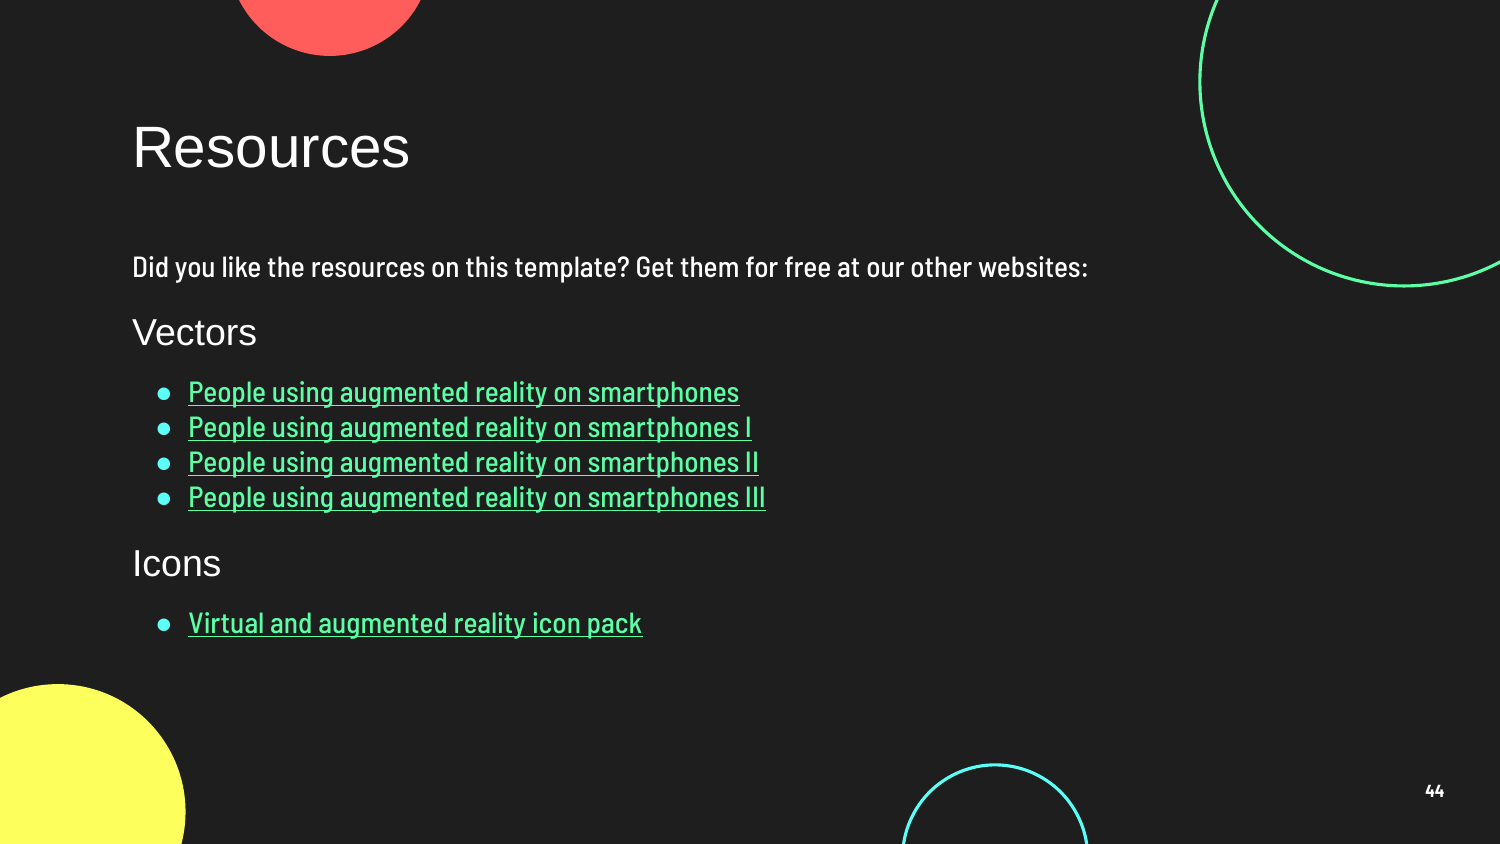

# Resources
Did you like the resources on this template? Get them for free at our other websites:
Vectors
People using augmented reality on smartphones
People using augmented reality on smartphones I
People using augmented reality on smartphones II
People using augmented reality on smartphones III
Icons
Virtual and augmented reality icon pack
44